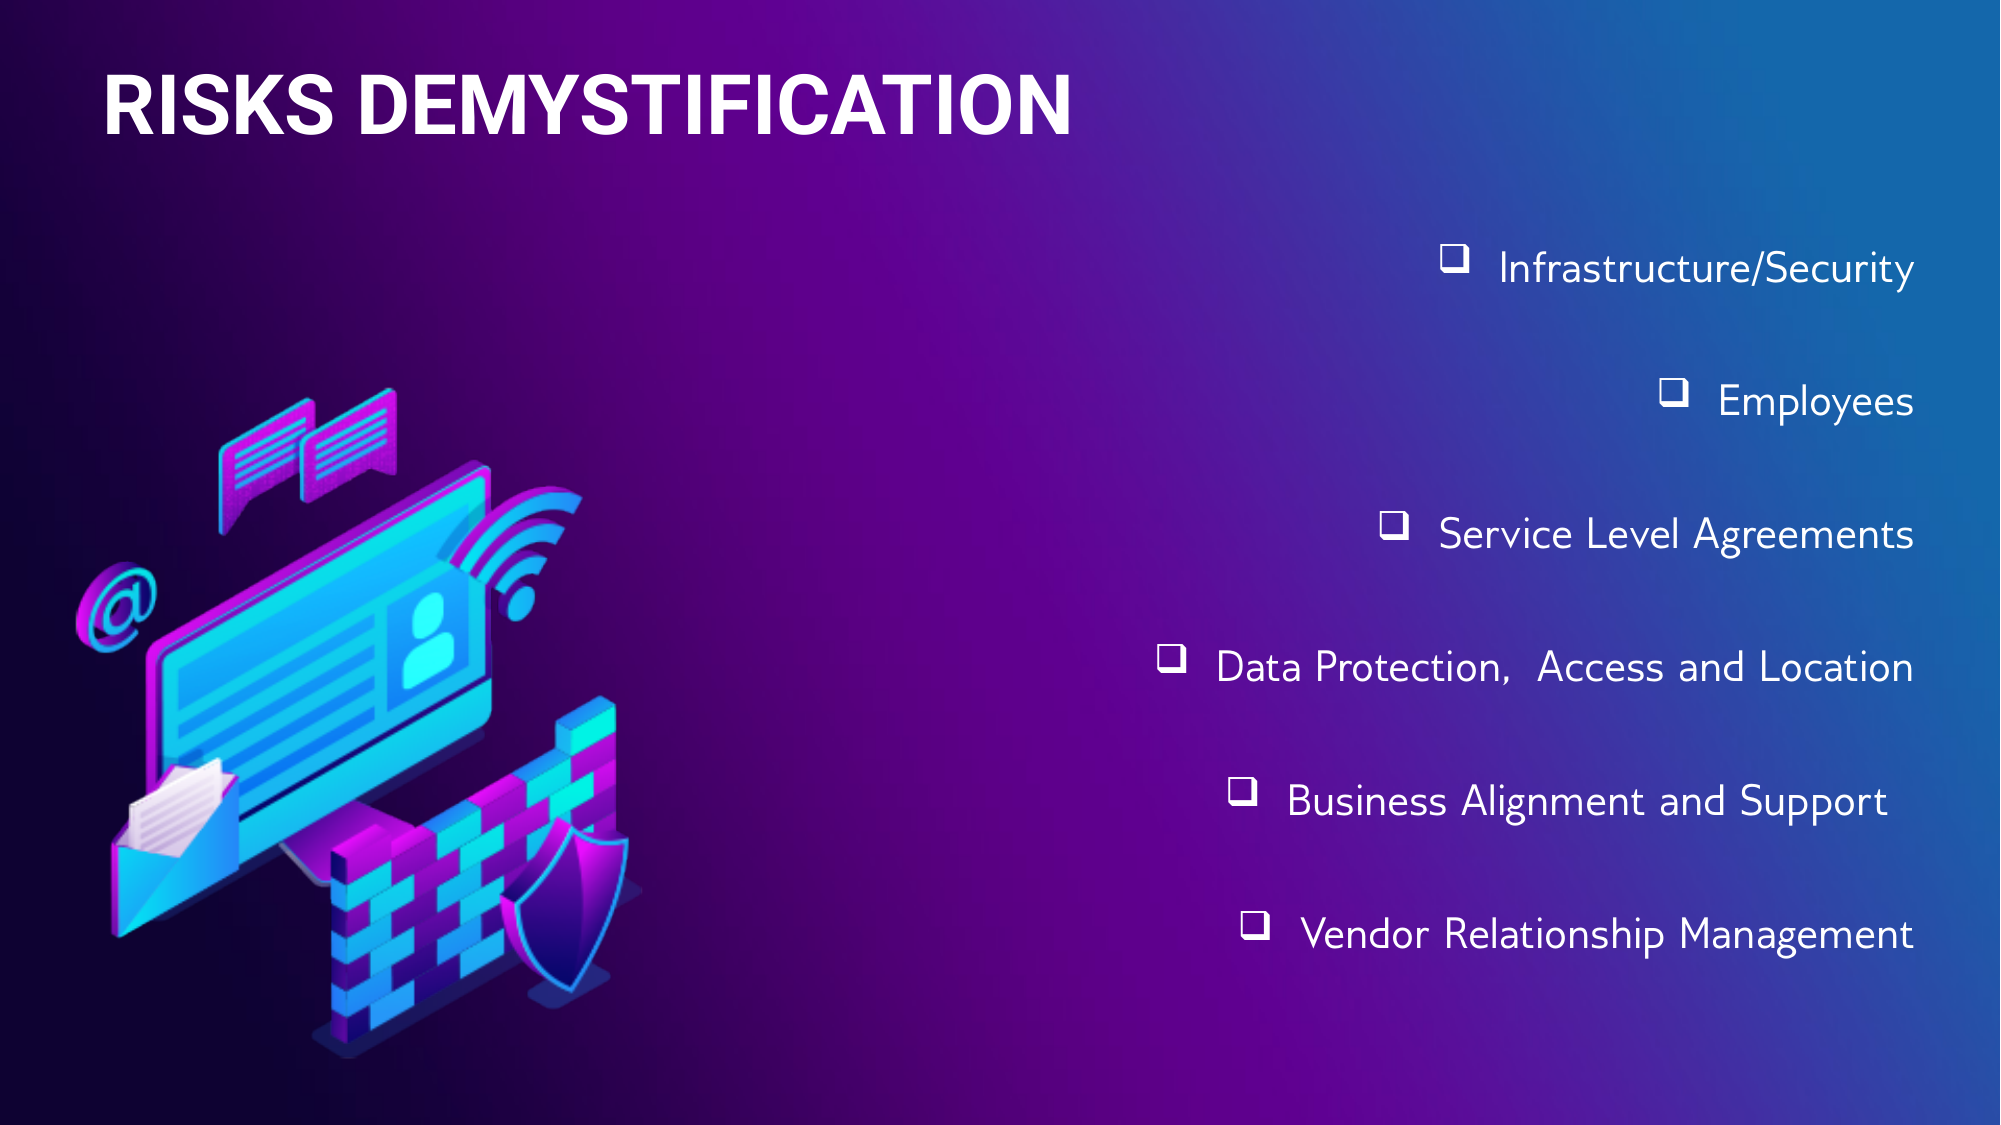

Risks Demystification

Infrastructure/Security
Employees
Service Level Agreements
Data Protection,  Access and Location
Business Alignment and Support
Vendor Relationship Management